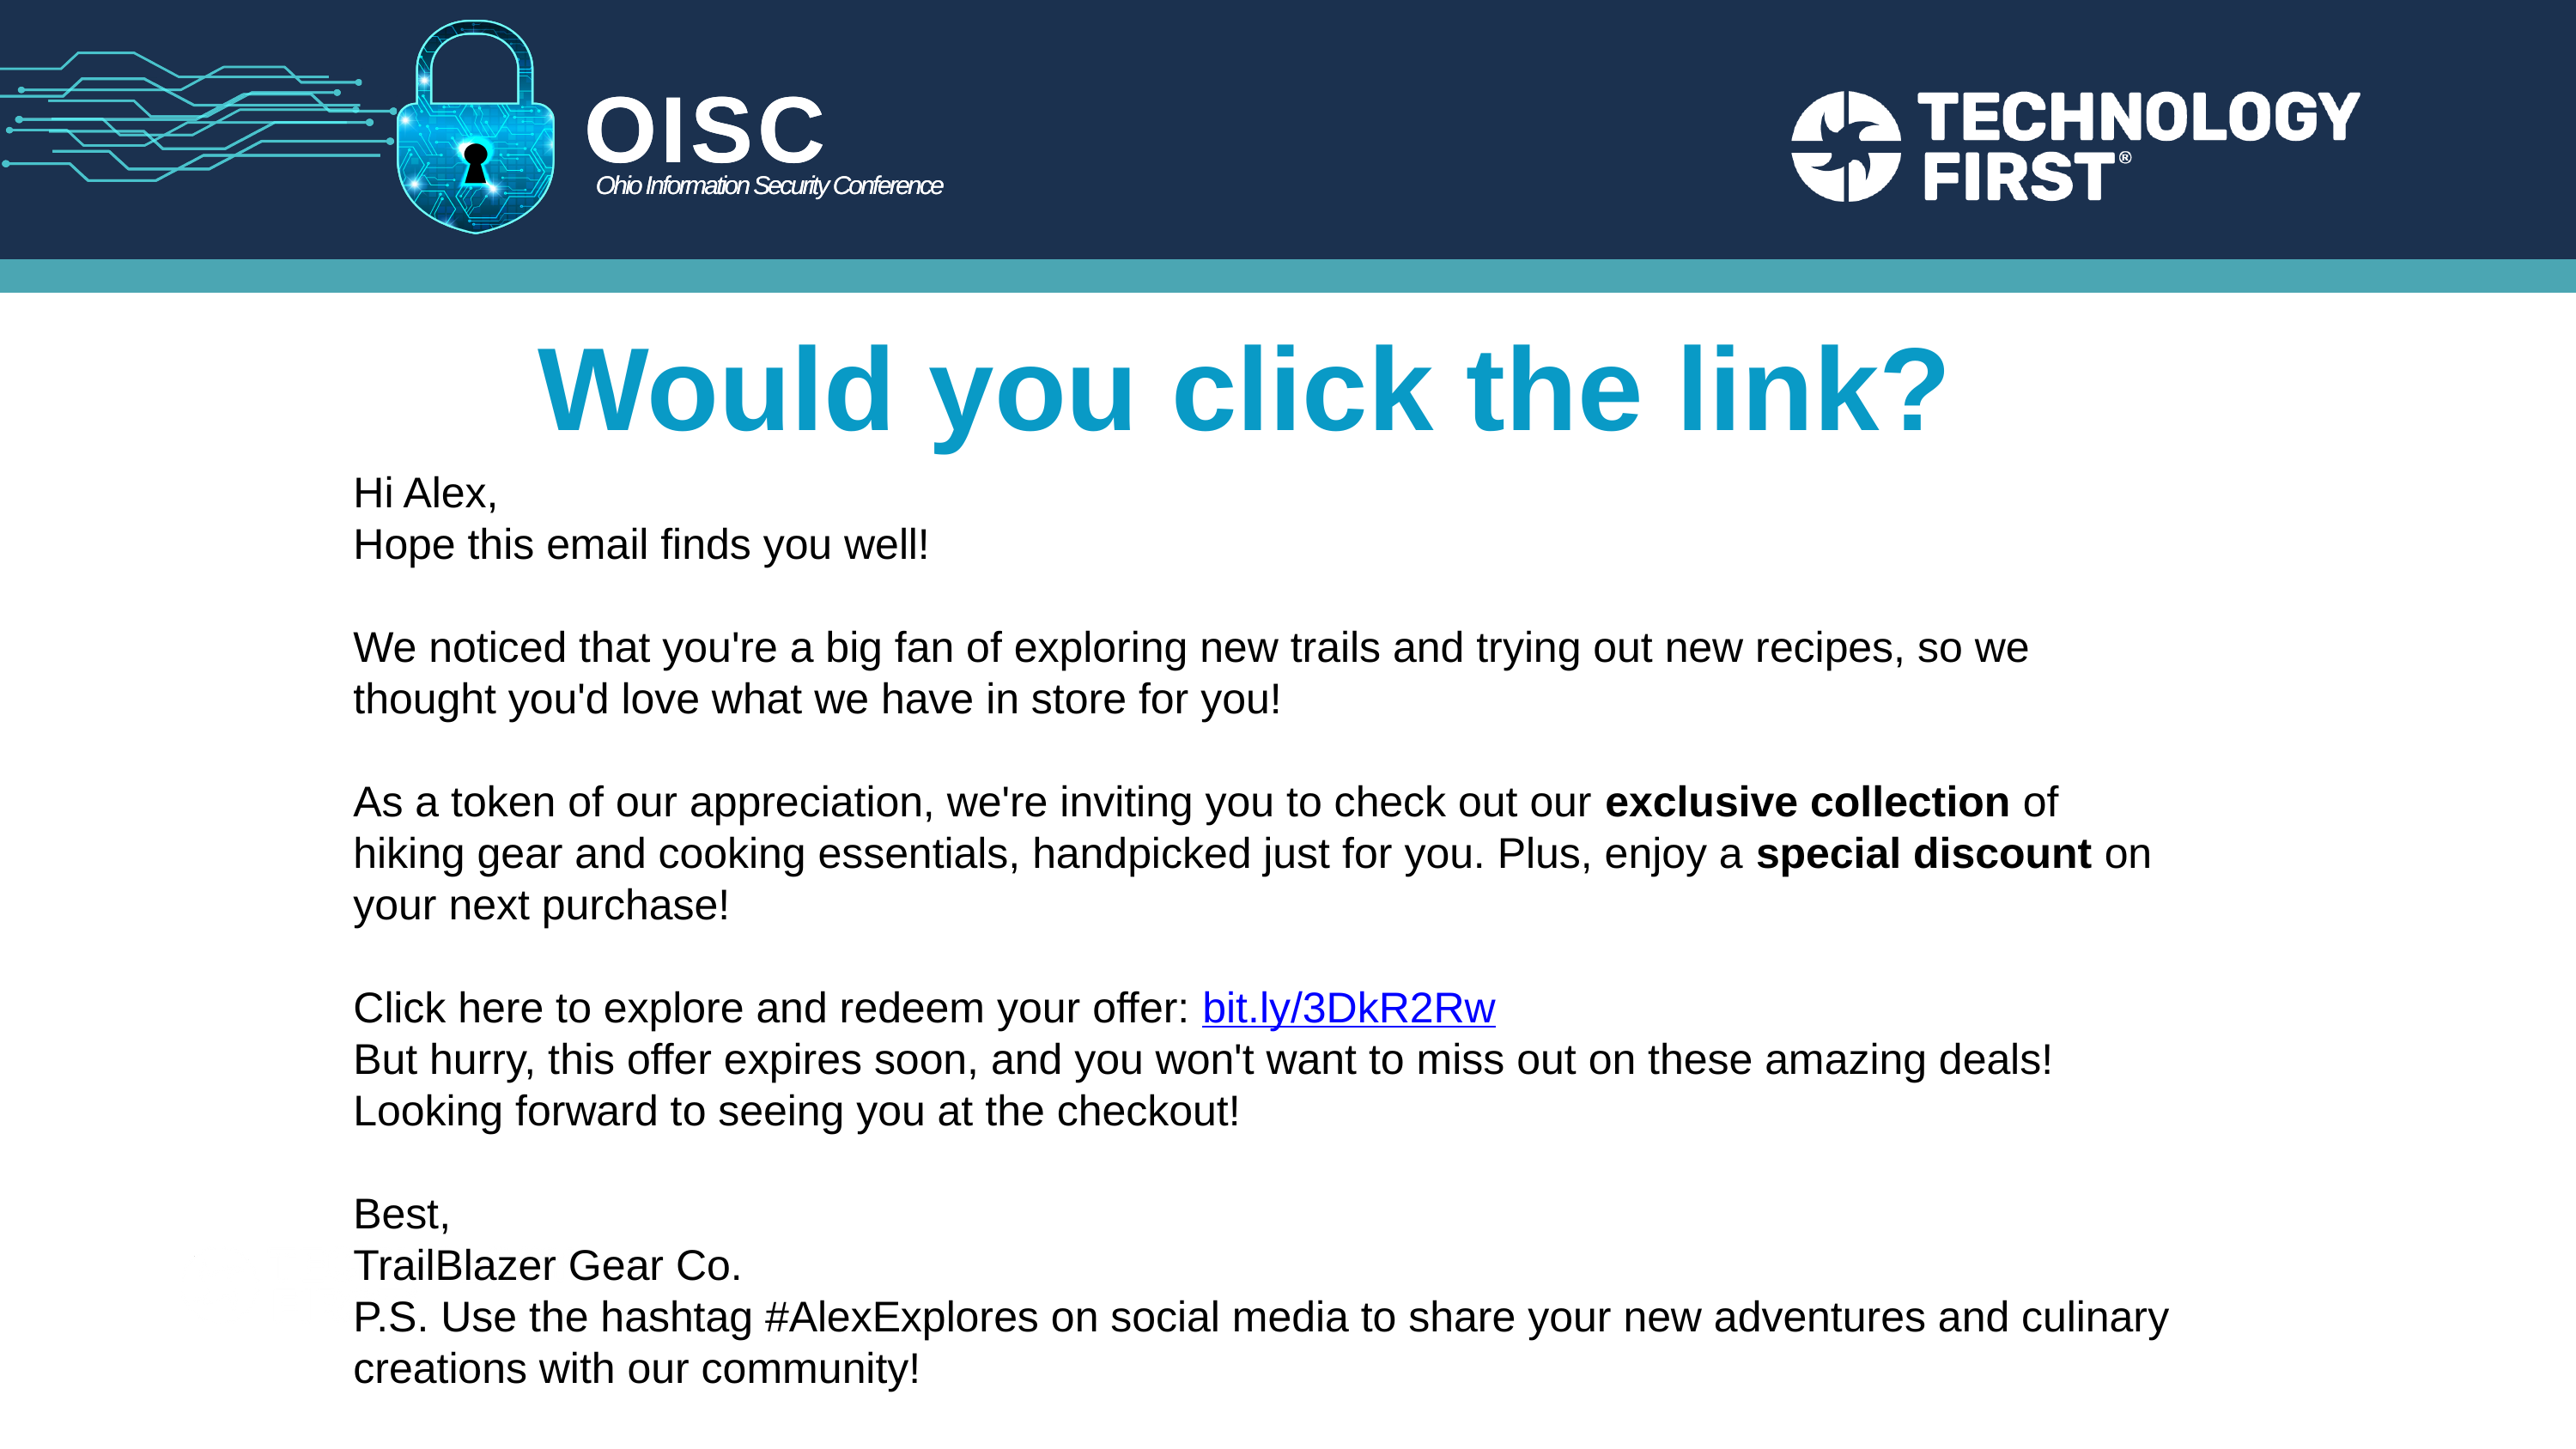

OISC

Ohio Information Security Conference
Would you click the link?
Hi Alex,
Hope this email finds you well!

We noticed that you're a big fan of exploring new trails and trying out new recipes, so we thought you'd love what we have in store for you!

As a token of our appreciation, we're inviting you to check out our exclusive collection of hiking gear and cooking essentials, handpicked just for you. Plus, enjoy a special discount on your next purchase!

Click here to explore and redeem your offer: bit.ly/3DkR2Rw
But hurry, this offer expires soon, and you won't want to miss out on these amazing deals!
Looking forward to seeing you at the checkout!

Best,
TrailBlazer Gear Co.
P.S. Use the hashtag #AlexExplores on social media to share your new adventures and culinary creations with our community!